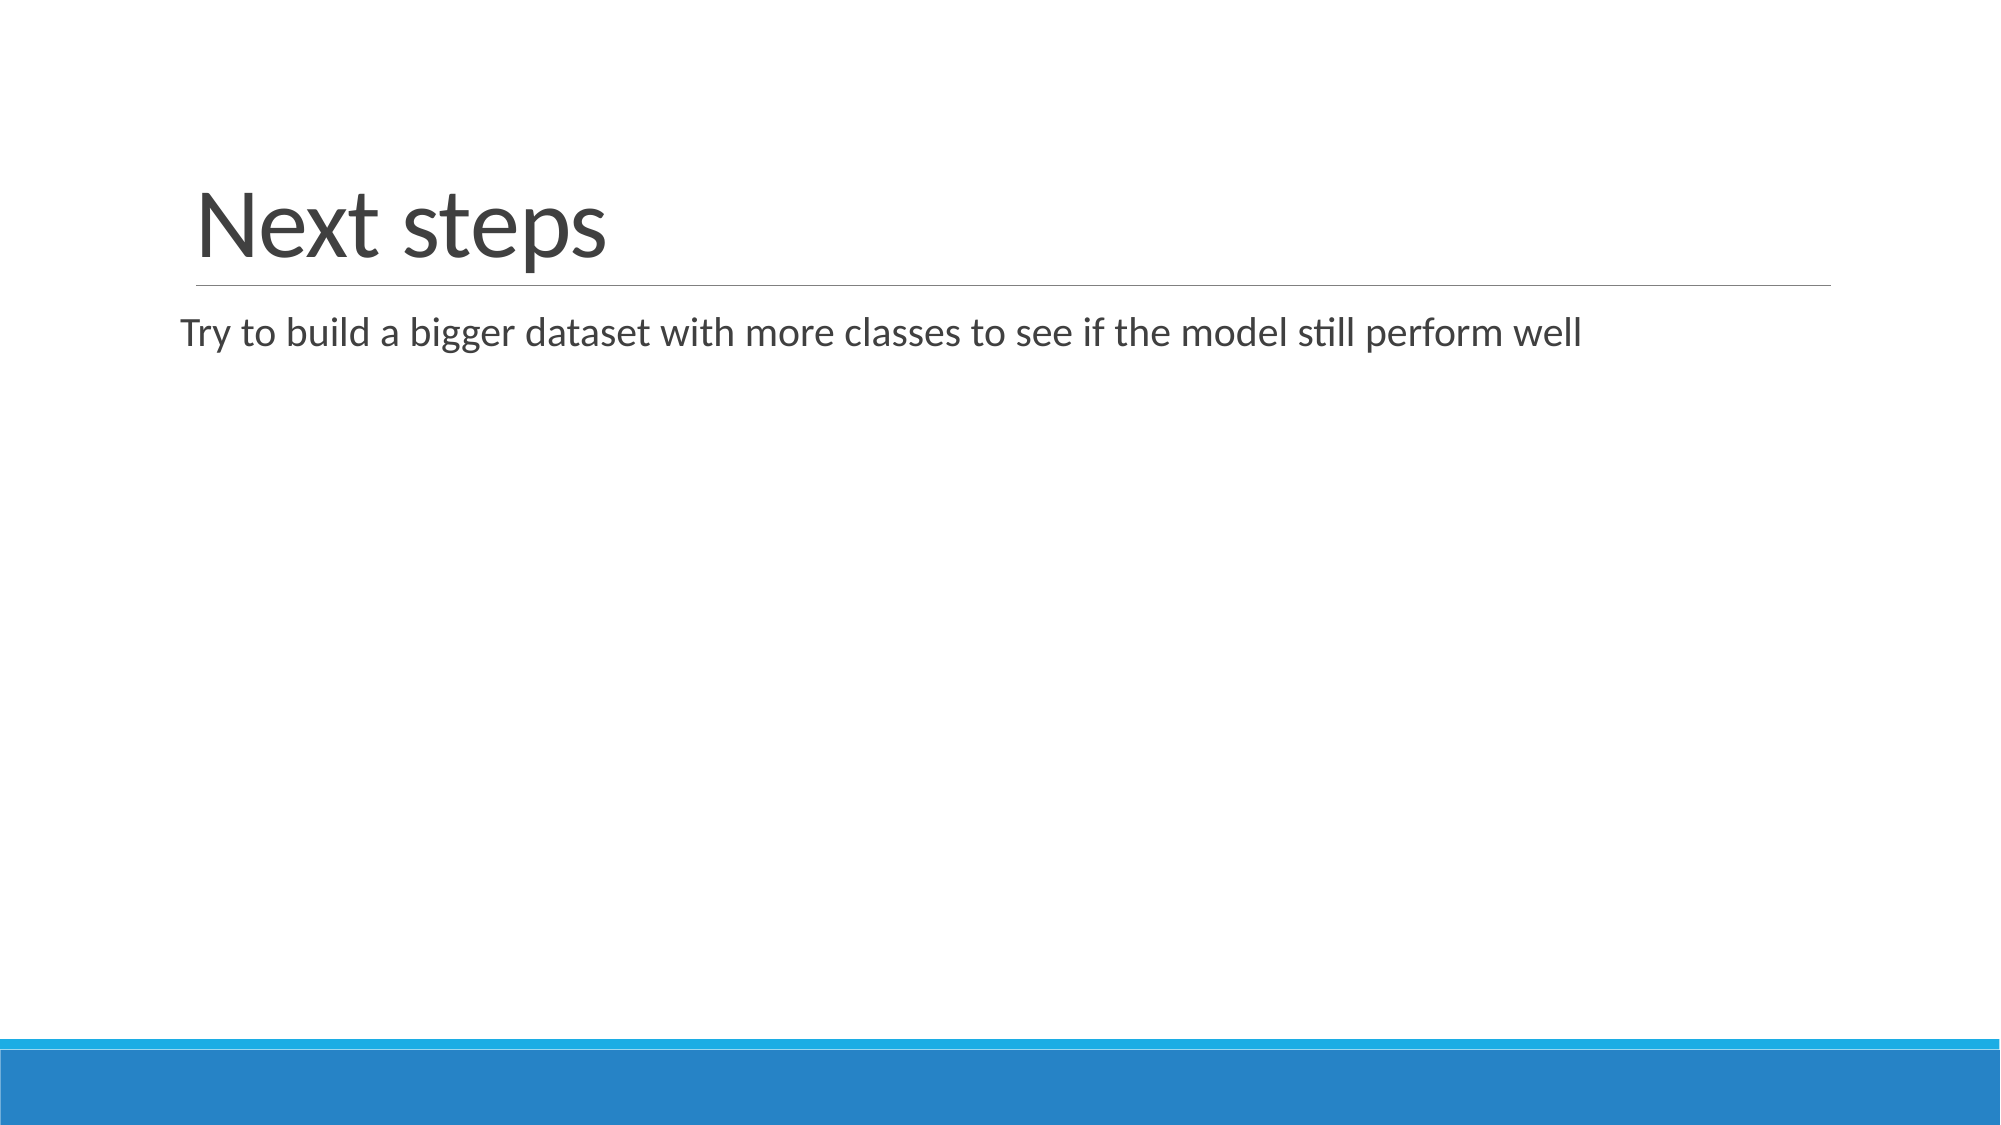

# Next steps
Try to build a bigger dataset with more classes to see if the model still perform well